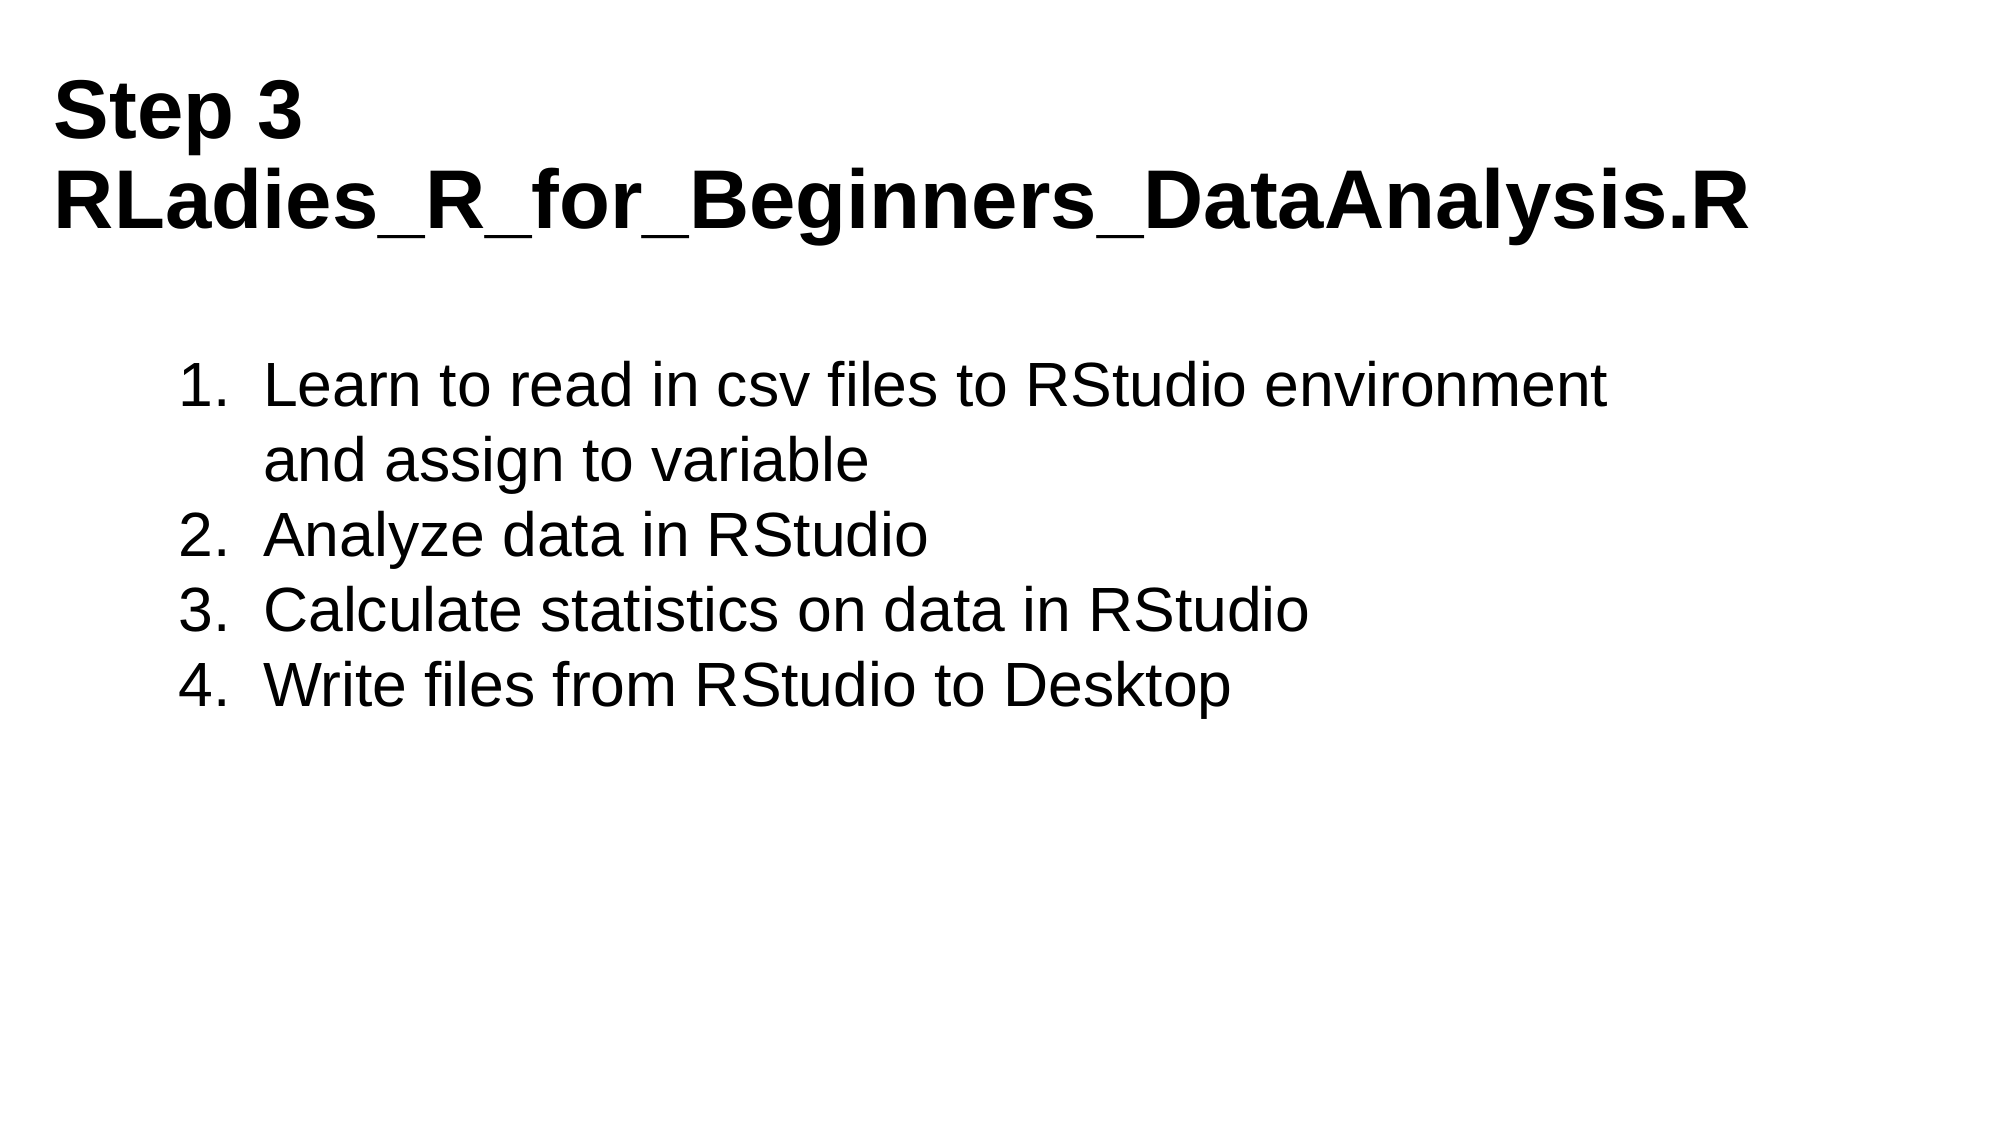

# Step 3 RLadies_R_for_Beginners_DataAnalysis.R
Learn to read in csv files to RStudio environment and assign to variable
Analyze data in RStudio
Calculate statistics on data in RStudio
Write files from RStudio to Desktop